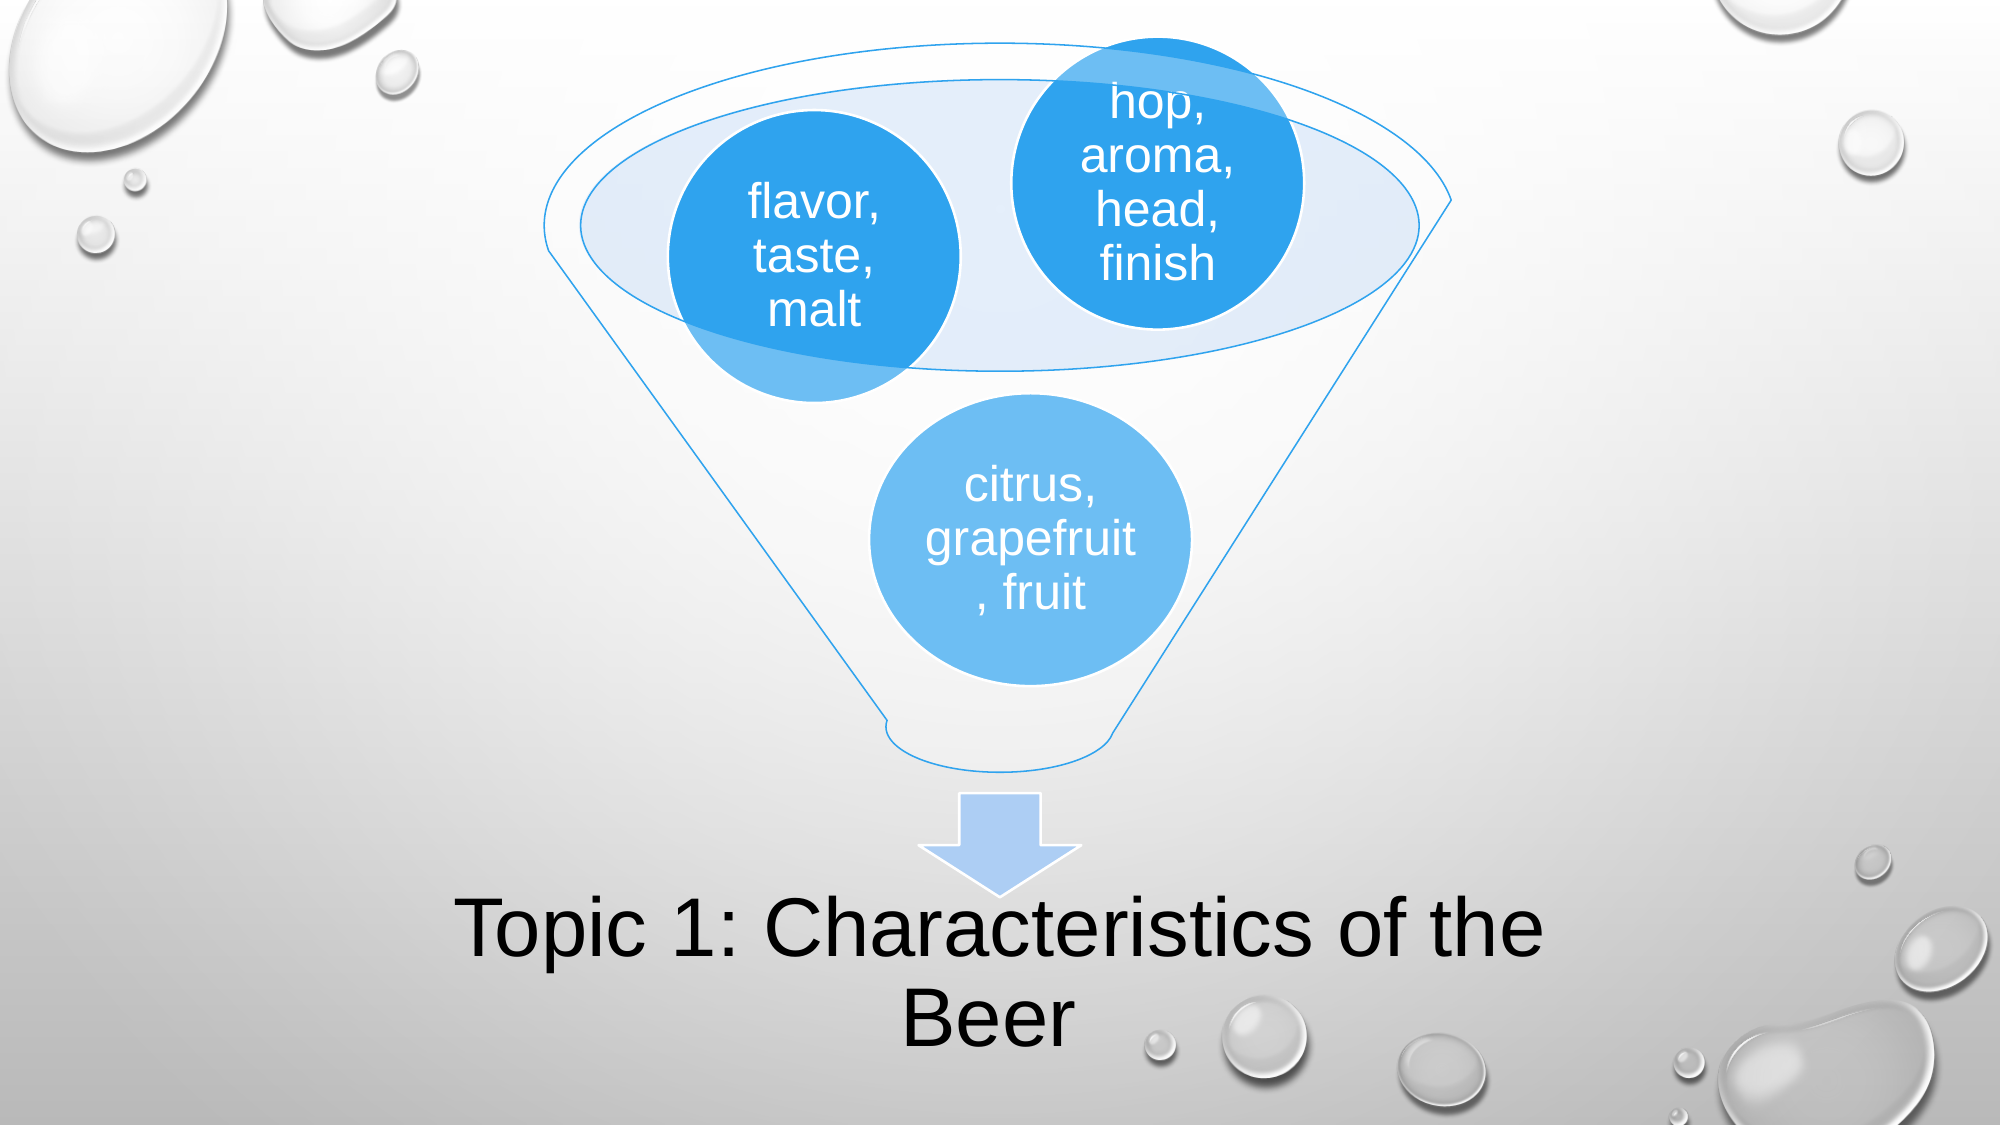

Topic 1: Characteristics of the Beer
citrus, grapefruit, fruit
flavor, taste, malt
hop, aroma, head, finish